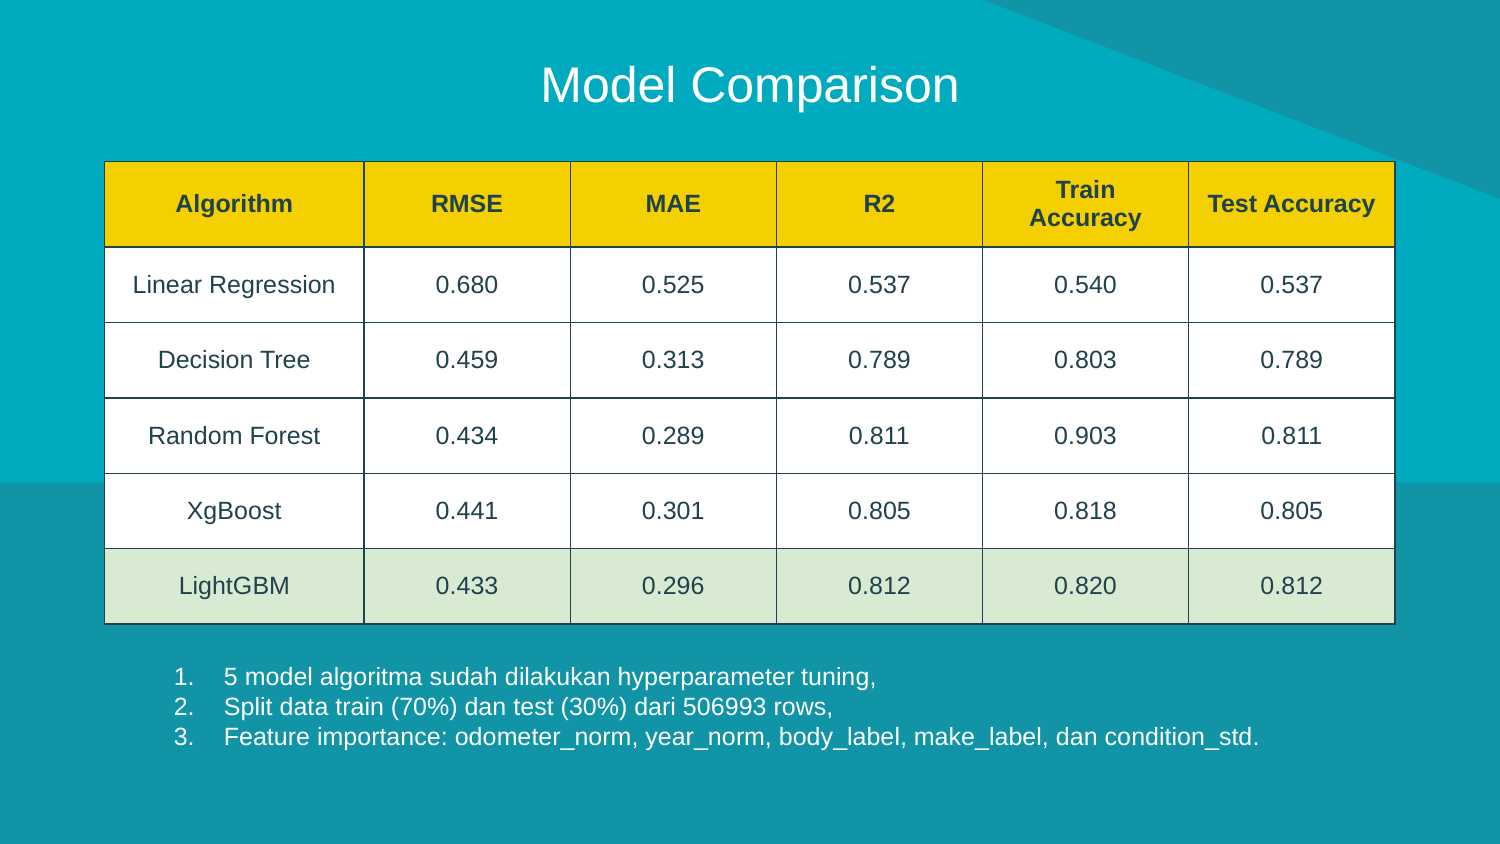

# Model Comparison
| Algorithm | RMSE | MAE | R2 | Train Accuracy | Test Accuracy |
| --- | --- | --- | --- | --- | --- |
| Linear Regression | 0.680 | 0.525 | 0.537 | 0.540 | 0.537 |
| Decision Tree | 0.459 | 0.313 | 0.789 | 0.803 | 0.789 |
| Random Forest | 0.434 | 0.289 | 0.811 | 0.903 | 0.811 |
| XgBoost | 0.441 | 0.301 | 0.805 | 0.818 | 0.805 |
| LightGBM | 0.433 | 0.296 | 0.812 | 0.820 | 0.812 |
5 model algoritma sudah dilakukan hyperparameter tuning,
Split data train (70%) dan test (30%) dari 506993 rows,
Feature importance: odometer_norm, year_norm, body_label, make_label, dan condition_std.